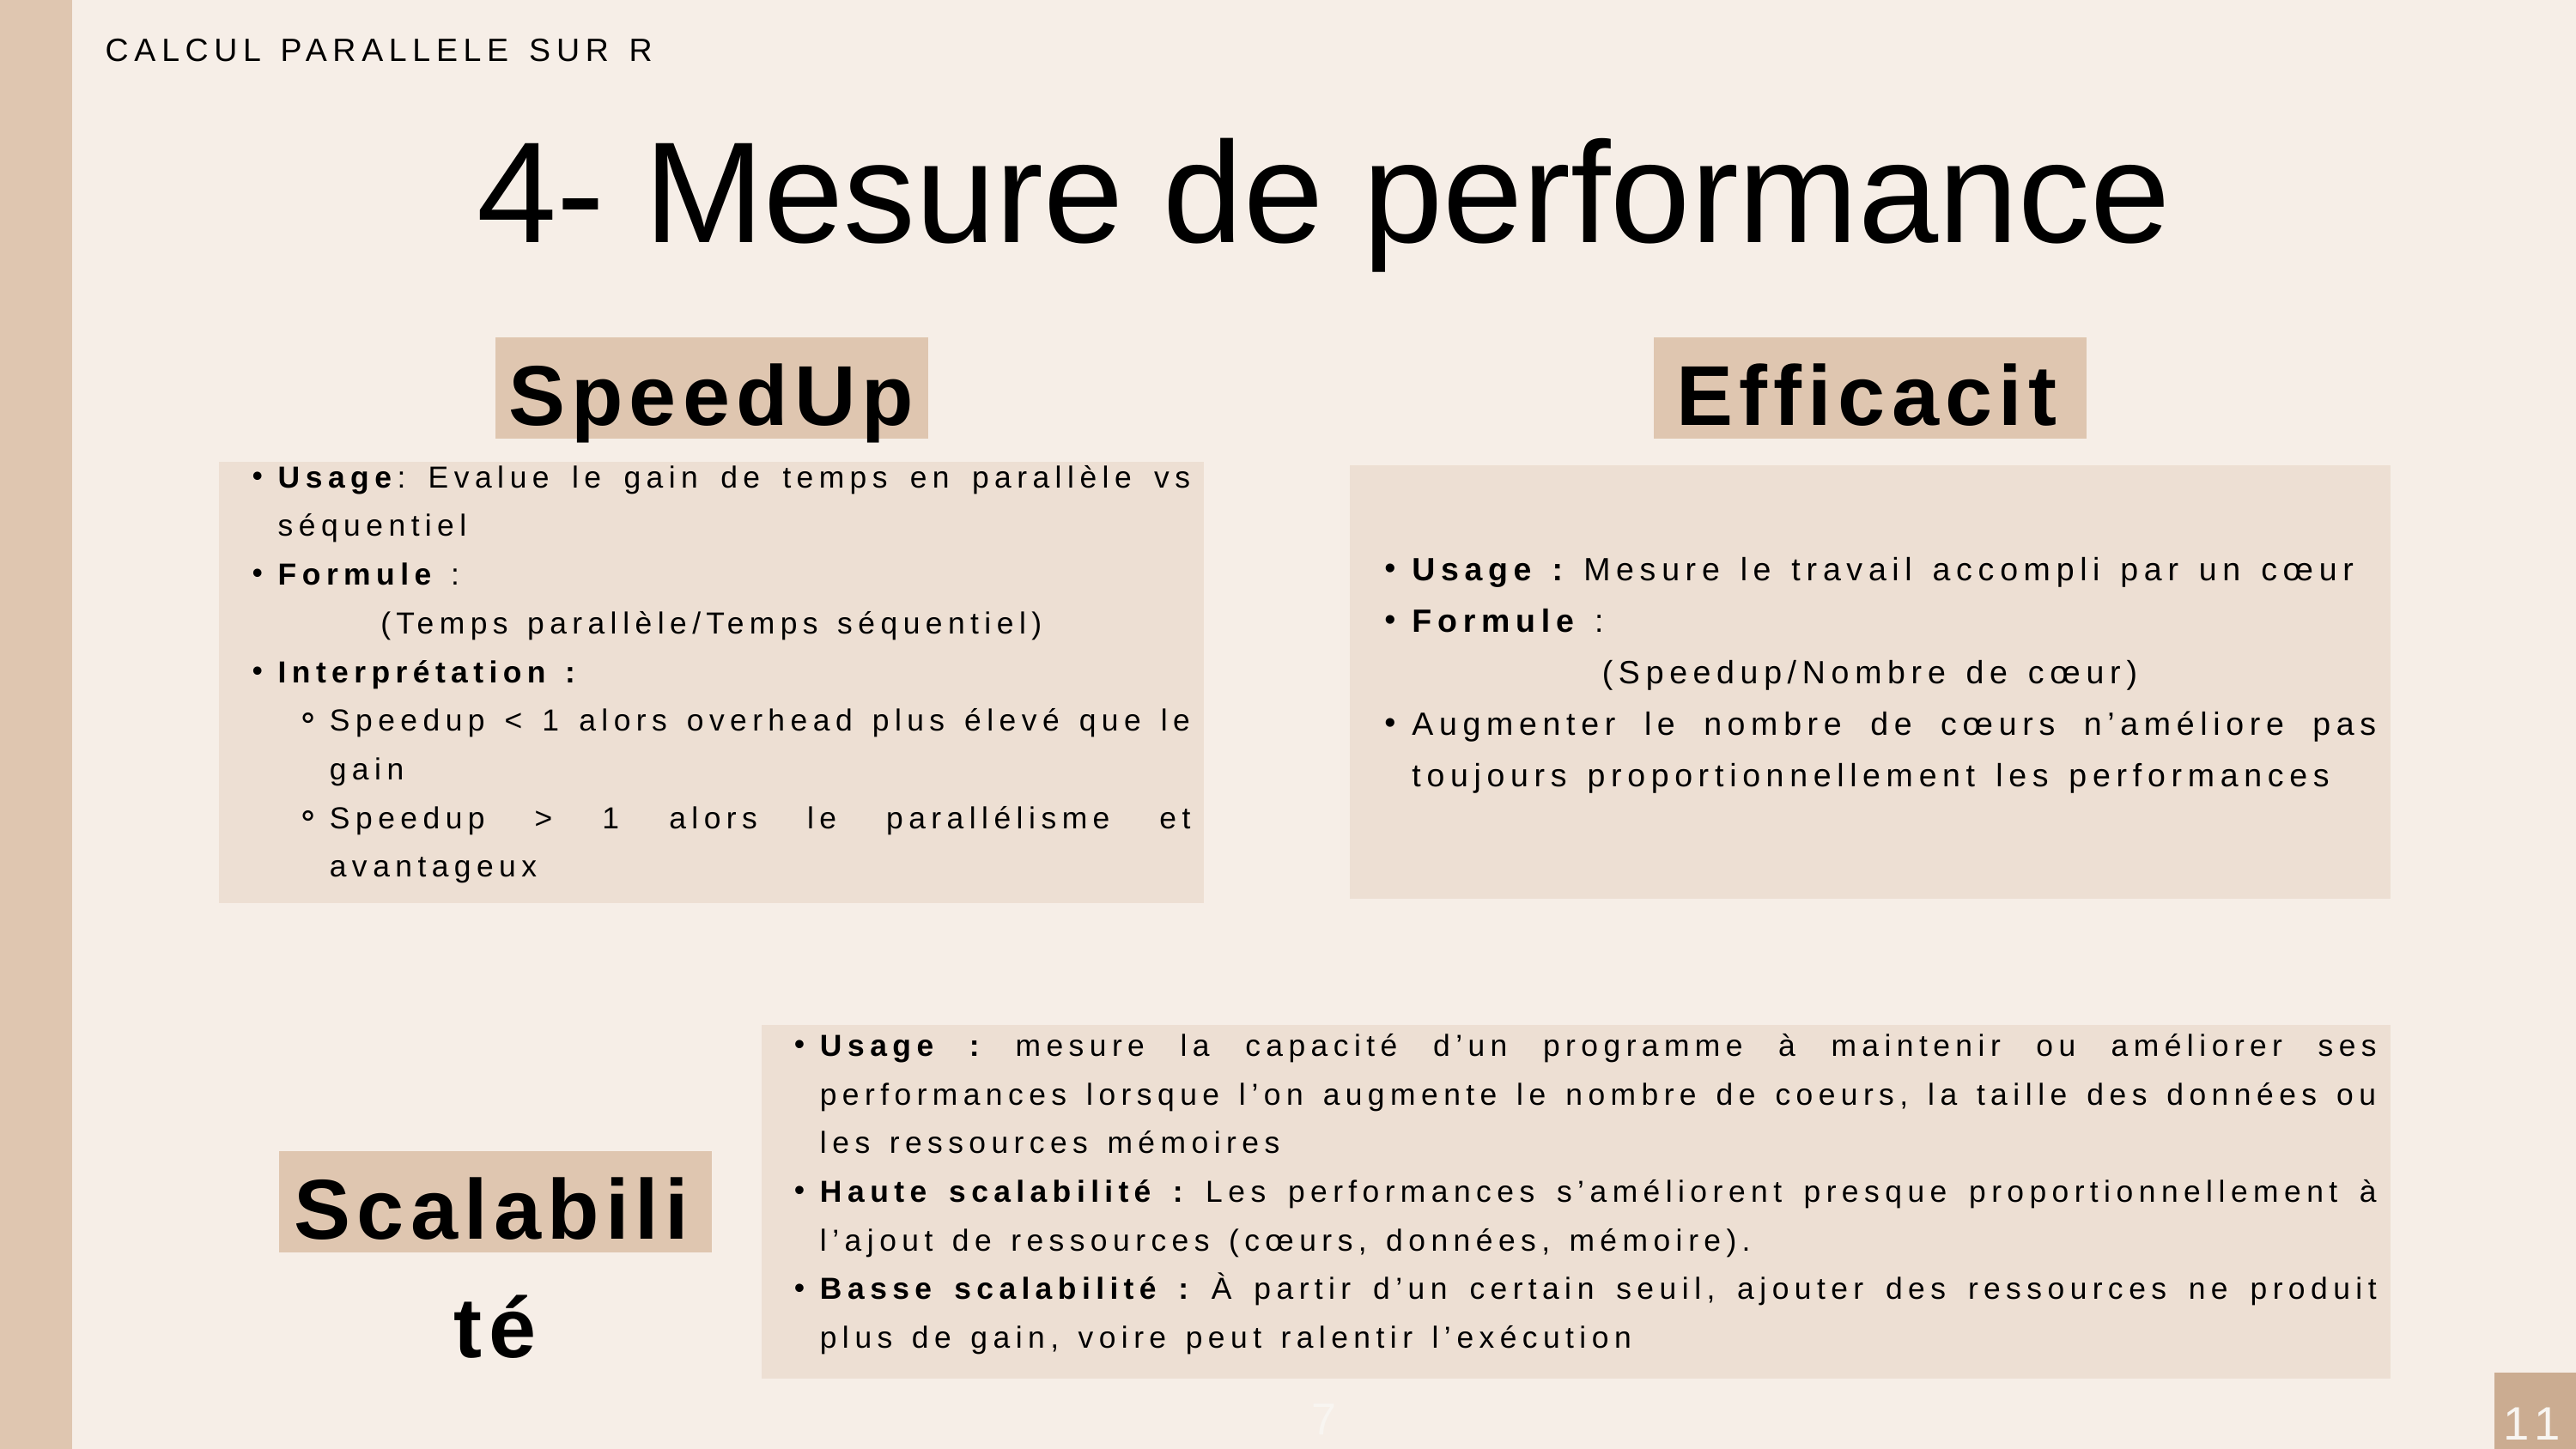

CALCUL PARALLELE SUR R
4- Mesure de performance

SpeedUp

Efficacité

Usage: Evalue le gain de temps en parallèle vs séquentiel
Formule :
(Temps parallèle/Temps séquentiel)
Interprétation :
Speedup < 1 alors overhead plus élevé que le gain
Speedup > 1 alors le parallélisme et avantageux

Usage : Mesure le travail accompli par un cœur
Formule :
(Speedup/Nombre de cœur)
Augmenter le nombre de cœurs n’améliore pas toujours proportionnellement les performances

Usage : mesure la capacité d’un programme à maintenir ou améliorer ses performances lorsque l’on augmente le nombre de coeurs, la taille des données ou les ressources mémoires
Haute scalabilité : Les performances s’améliorent presque proportionnellement à l’ajout de ressources (cœurs, données, mémoire).
Basse scalabilité : À partir d’un certain seuil, ajouter des ressources ne produit plus de gain, voire peut ralentir l’exécution

Scalabilité

7
11